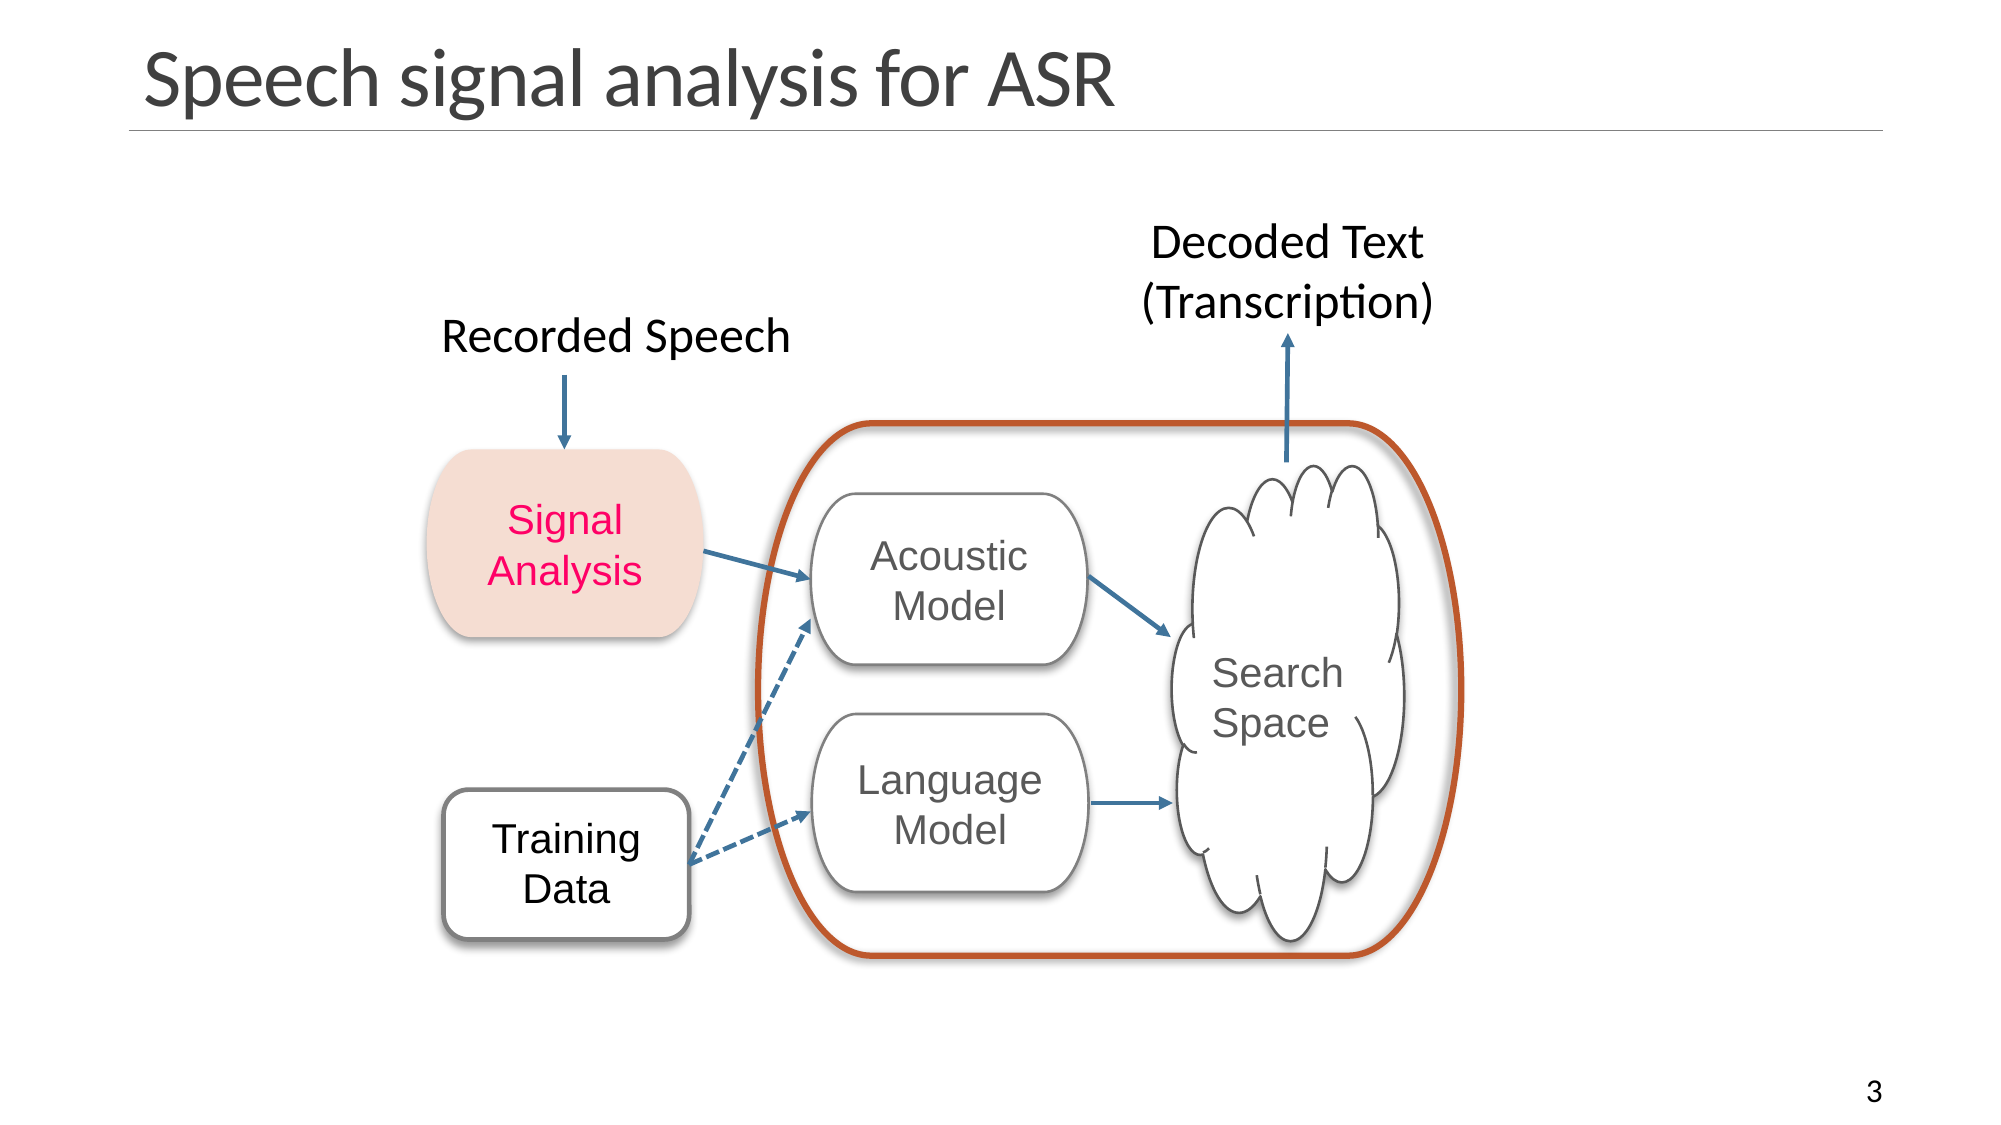

# Speech signal analysis for ASR

Decoded Text
(Transcription)
Recorded Speech

Signal Analysis

Acoustic Model
Search Space
Language Model

Training Data
Speech Recognition
3